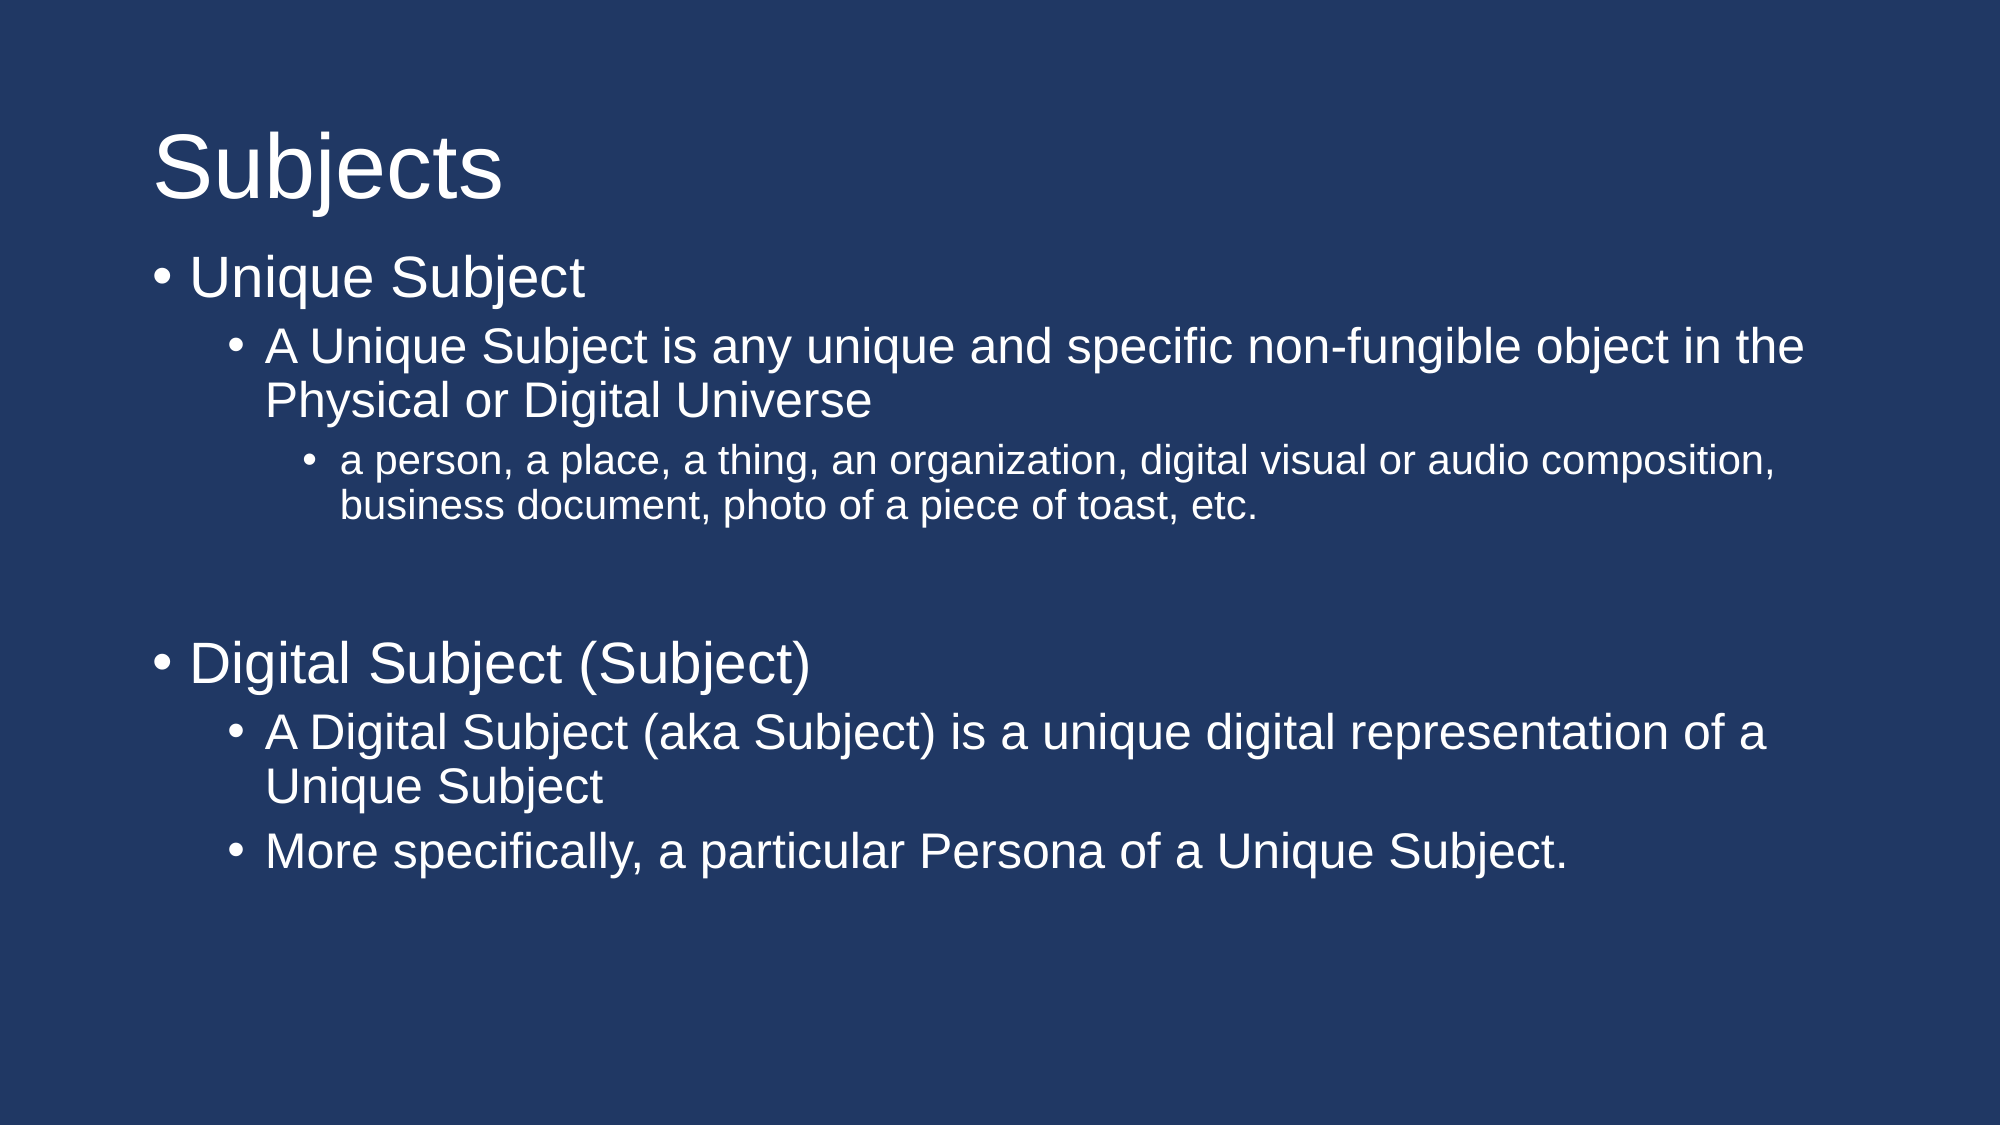

# Subjects
Unique Subject
A Unique Subject is any unique and specific non-fungible object in the Physical or Digital Universe
a person, a place, a thing, an organization, digital visual or audio composition, business document, photo of a piece of toast, etc.

Digital Subject (Subject)
A Digital Subject (aka Subject) is a unique digital representation of a Unique Subject
More specifically, a particular Persona of a Unique Subject.